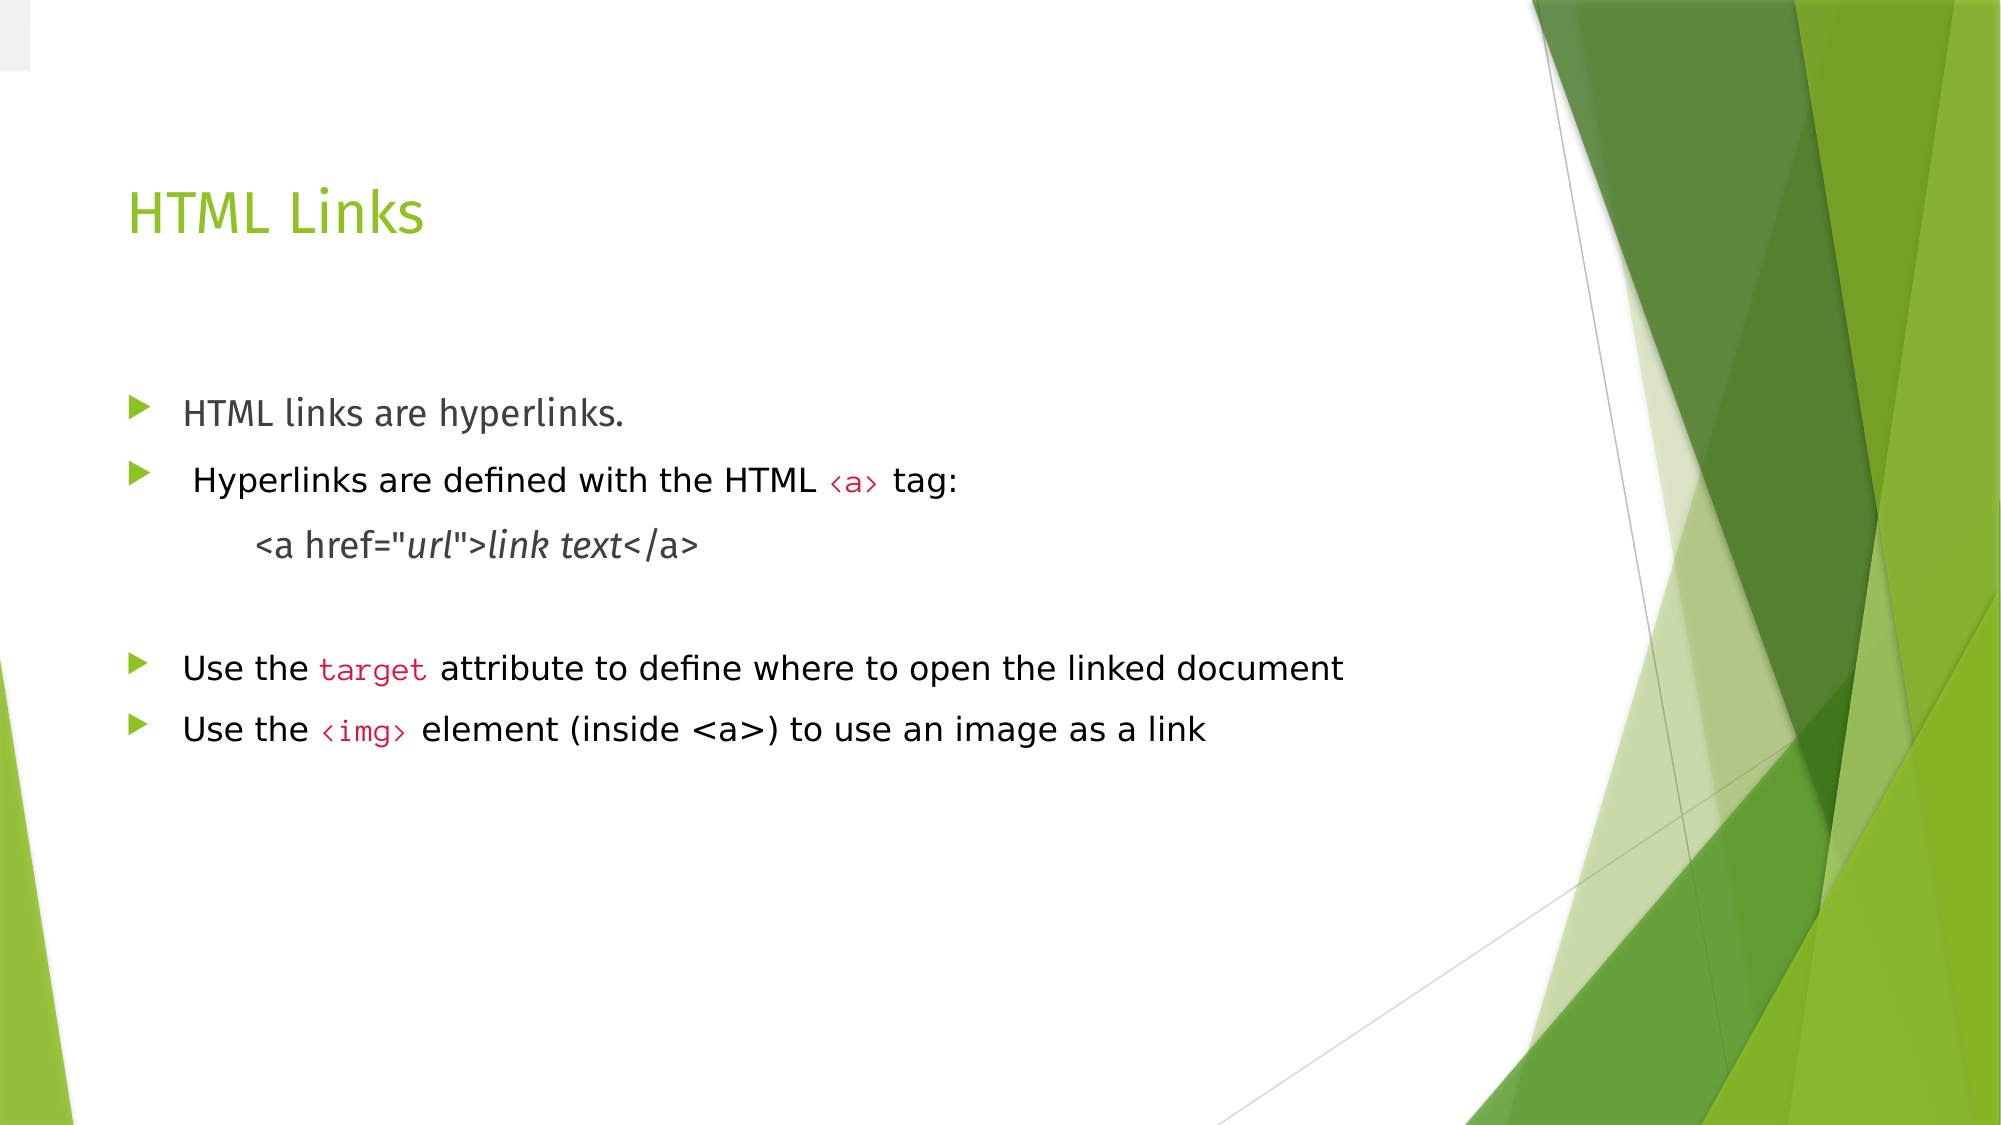

# HTML Links
HTML links are hyperlinks.
 Hyperlinks are defined with the HTML <a> tag:
              <a href="url">link text</a>

Use the target attribute to define where to open the linked document
Use the <img> element (inside <a>) to use an image as a link